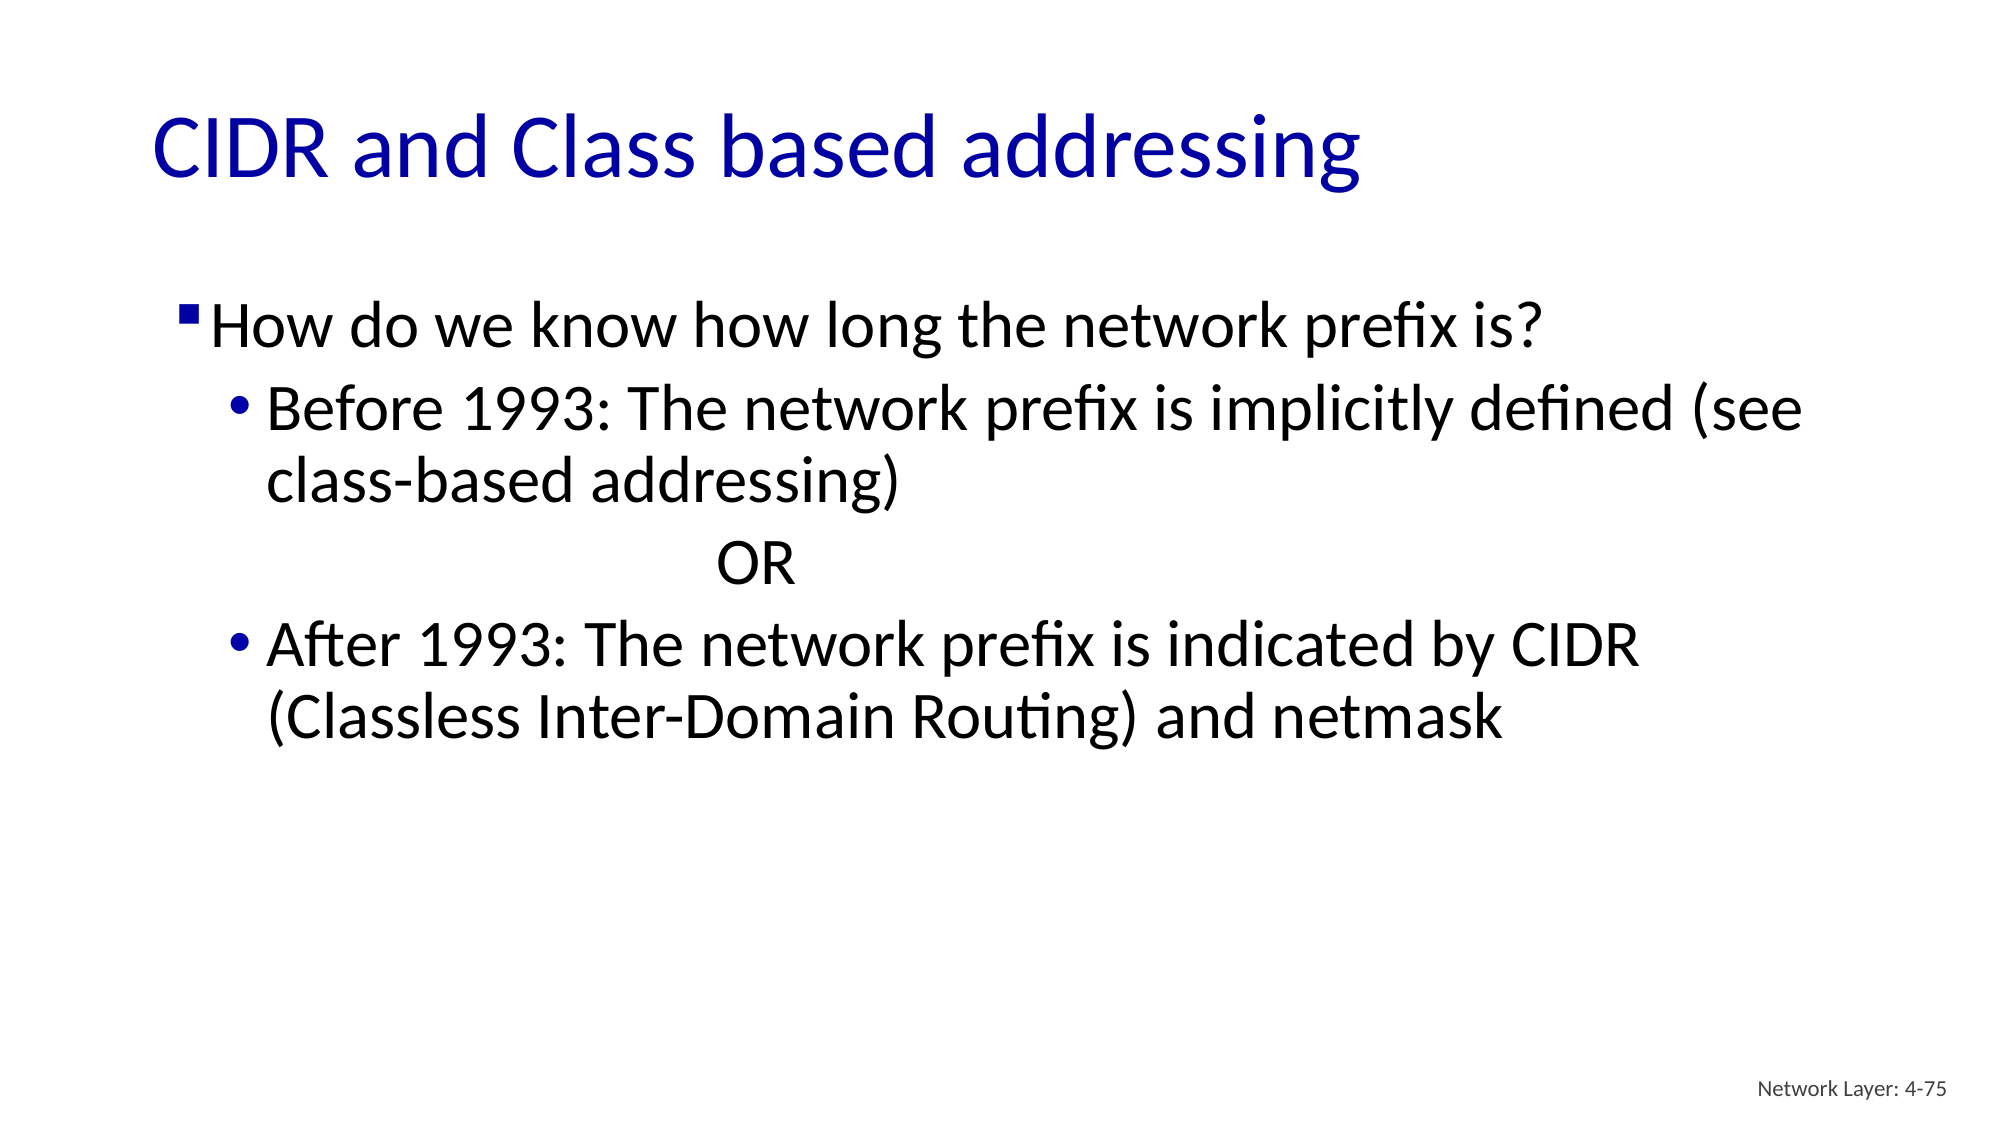

# CIDR and Class based addressing
How do we know how long the network prefix is?
Before 1993: The network prefix is implicitly defined (see class-based addressing)
				OR
After 1993: The network prefix is indicated by CIDR (Classless Inter-Domain Routing) and netmask

Network Layer: 4-75